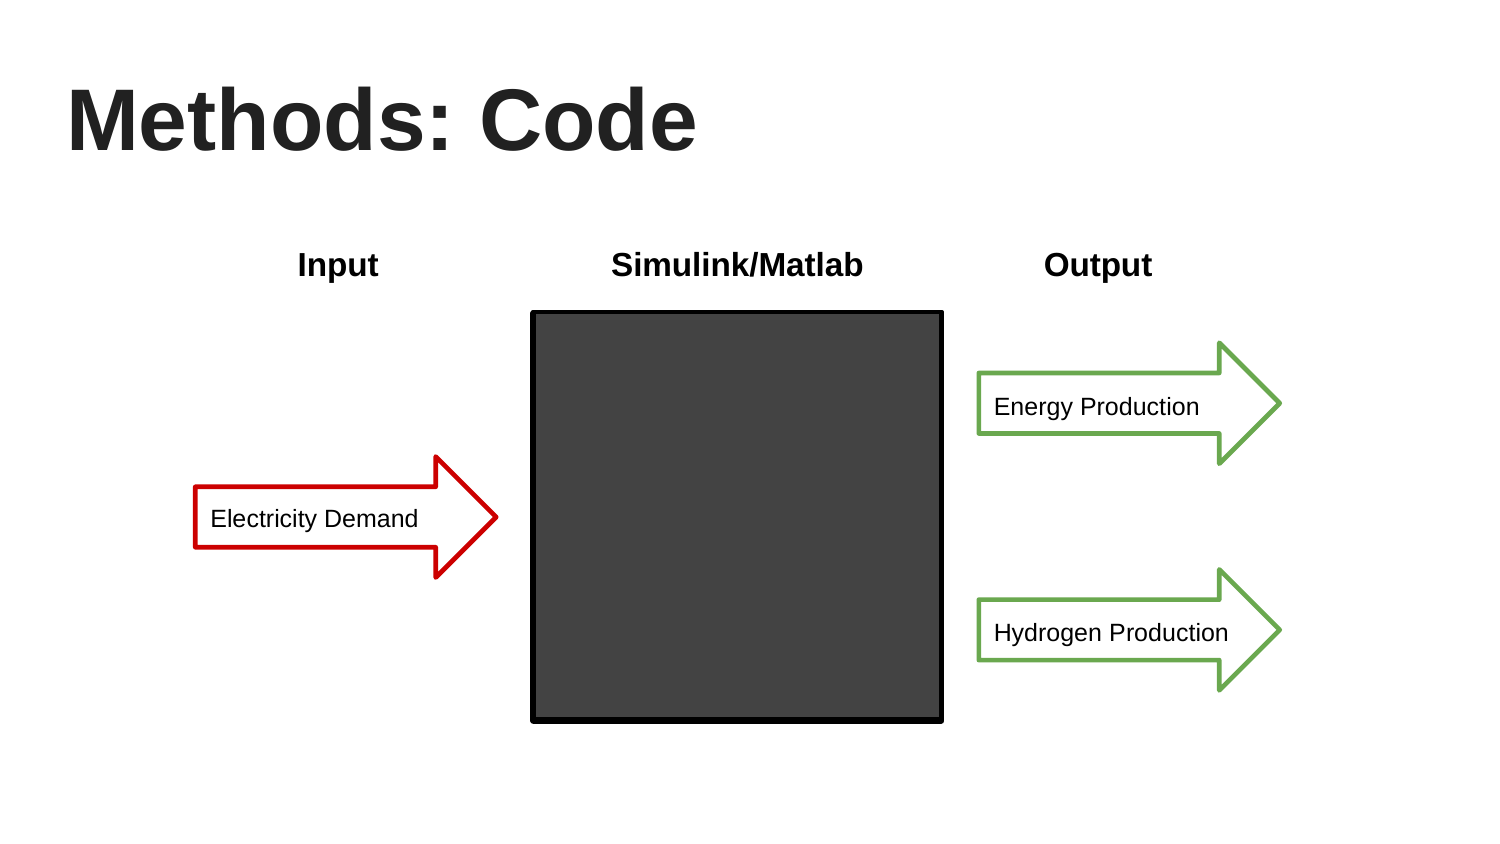

# Methods: Code
Input
Simulink/Matlab
Output

ThorCon MSR
Supercritical steam generator eq
Valve movement delay
Hydrogen production ramping time
Cost of multiple hydrogen plants

Energy Production

Electricity Demand

Hydrogen Production